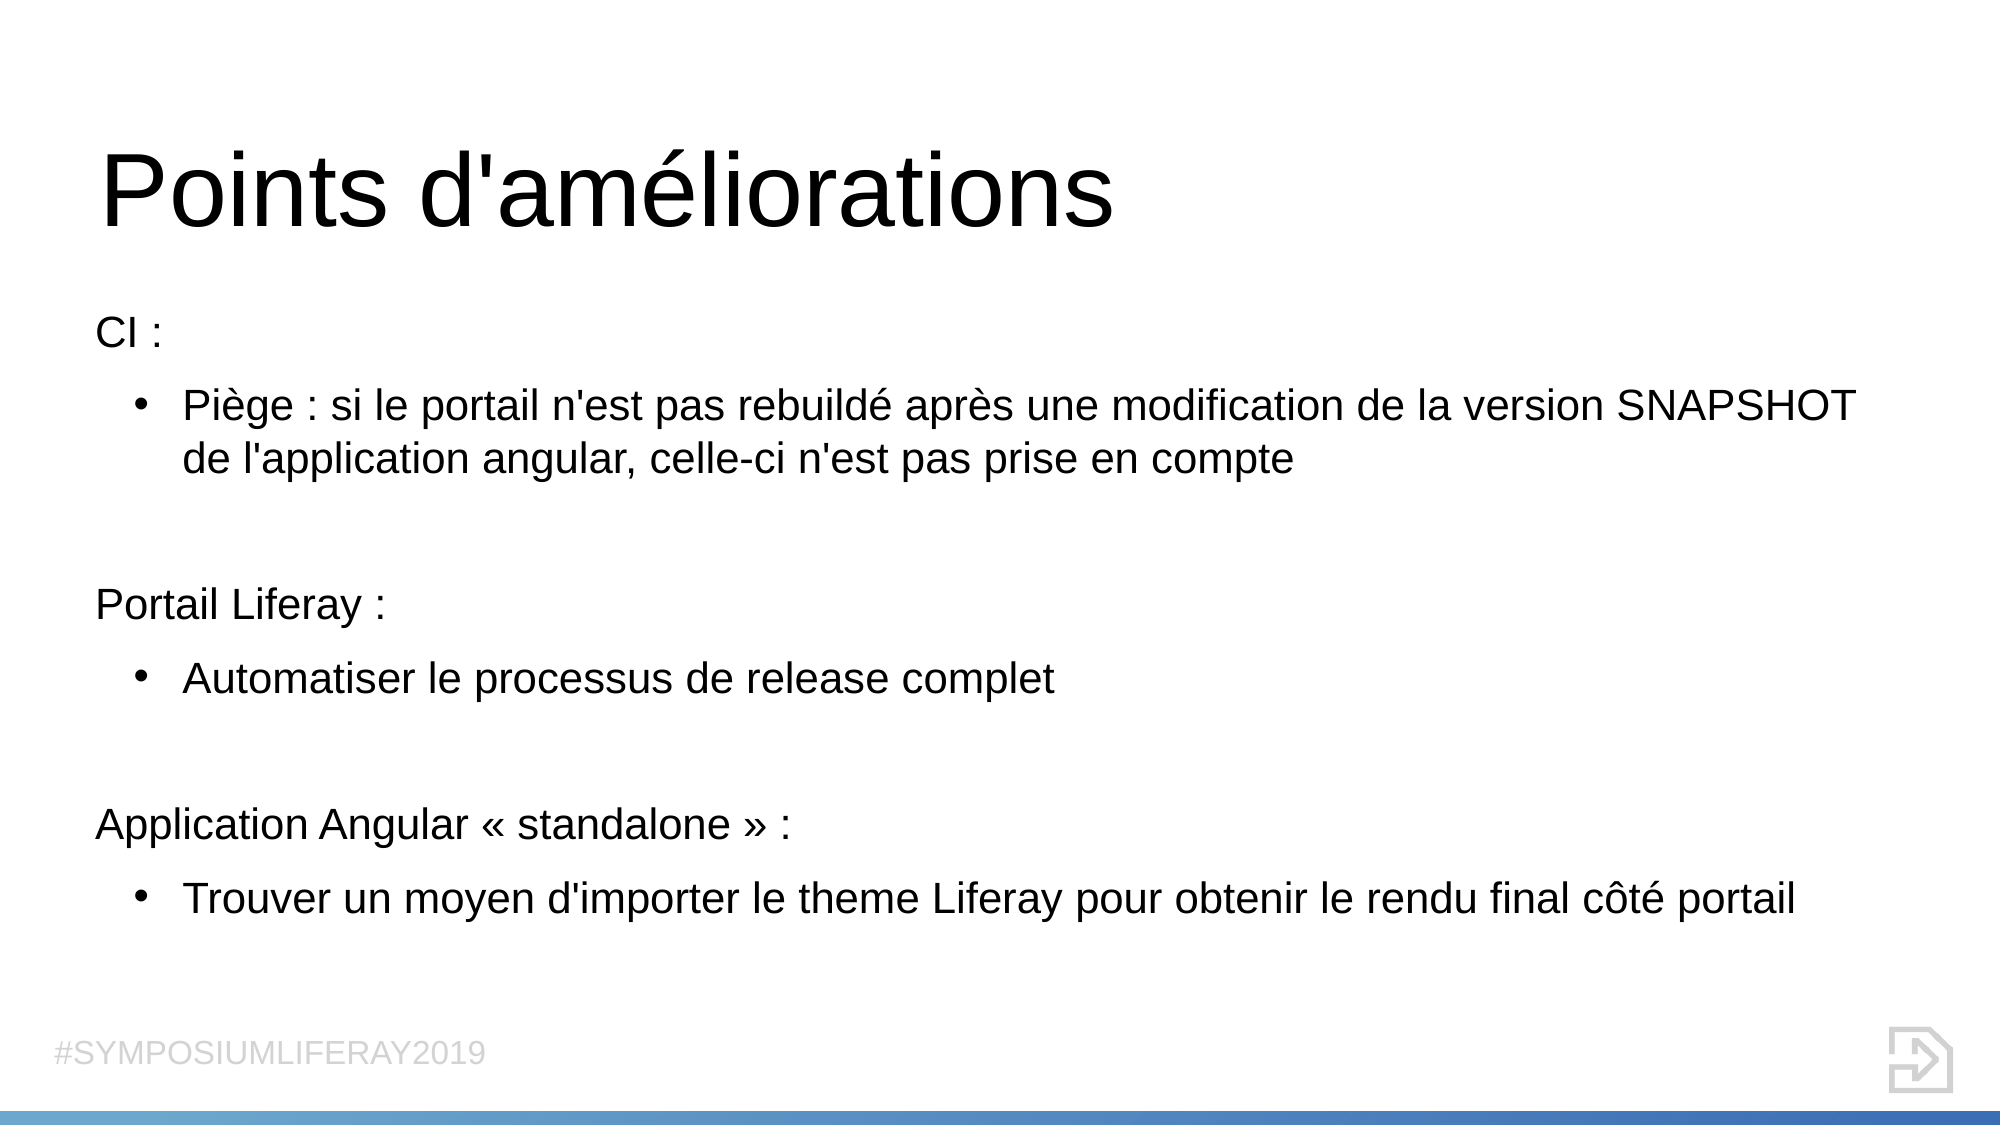

# Points d'améliorations
CI :
Piège : si le portail n'est pas rebuildé après une modification de la version SNAPSHOT de l'application angular, celle-ci n'est pas prise en compte

Portail Liferay :
Automatiser le processus de release complet

Application Angular « standalone » :
Trouver un moyen d'importer le theme Liferay pour obtenir le rendu final côté portail